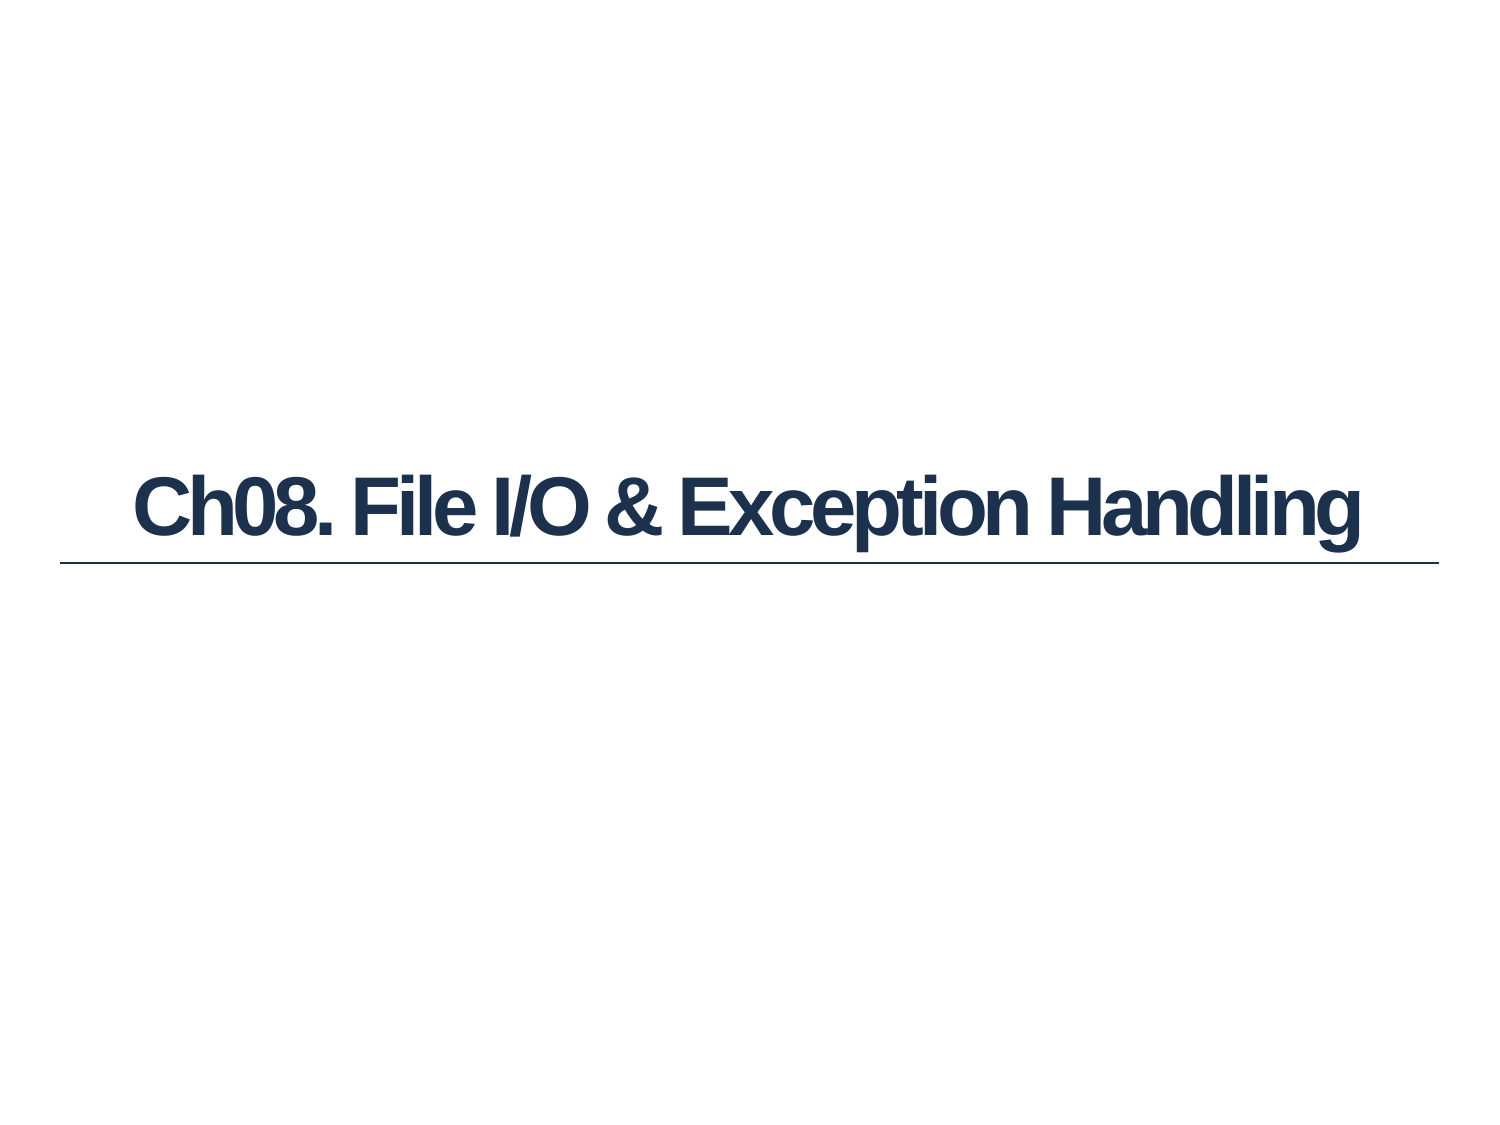

# Ch08. File I/O & Exception Handling